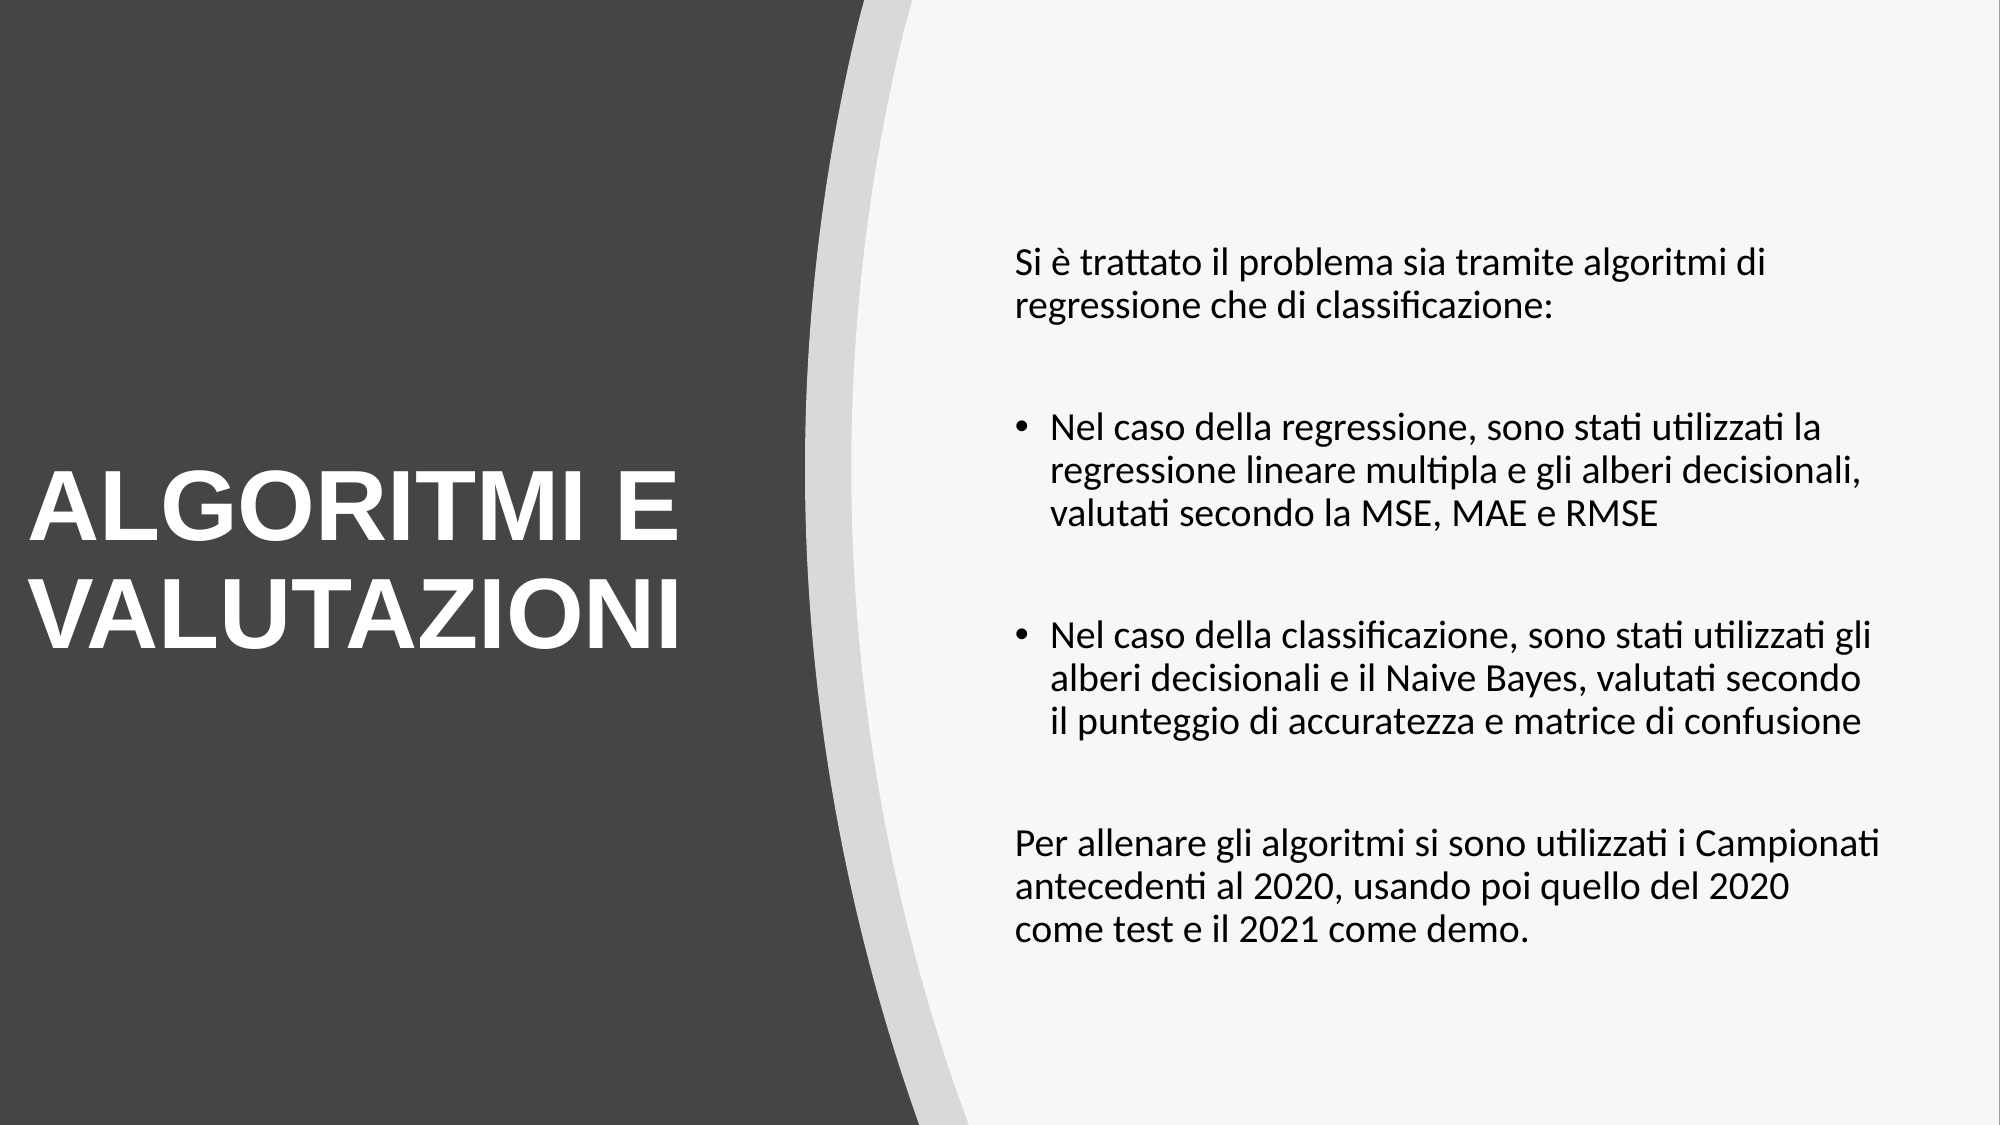

# ALGORITMI E VALUTAZIONI
Si è trattato il problema sia tramite algoritmi di regressione che di classificazione:

Nel caso della regressione, sono stati utilizzati la regressione lineare multipla e gli alberi decisionali, valutati secondo la MSE, MAE e RMSE

Nel caso della classificazione, sono stati utilizzati gli alberi decisionali e il Naive Bayes, valutati secondo il punteggio di accuratezza e matrice di confusione

Per allenare gli algoritmi si sono utilizzati i Campionati antecedenti al 2020, usando poi quello del 2020 come test e il 2021 come demo.